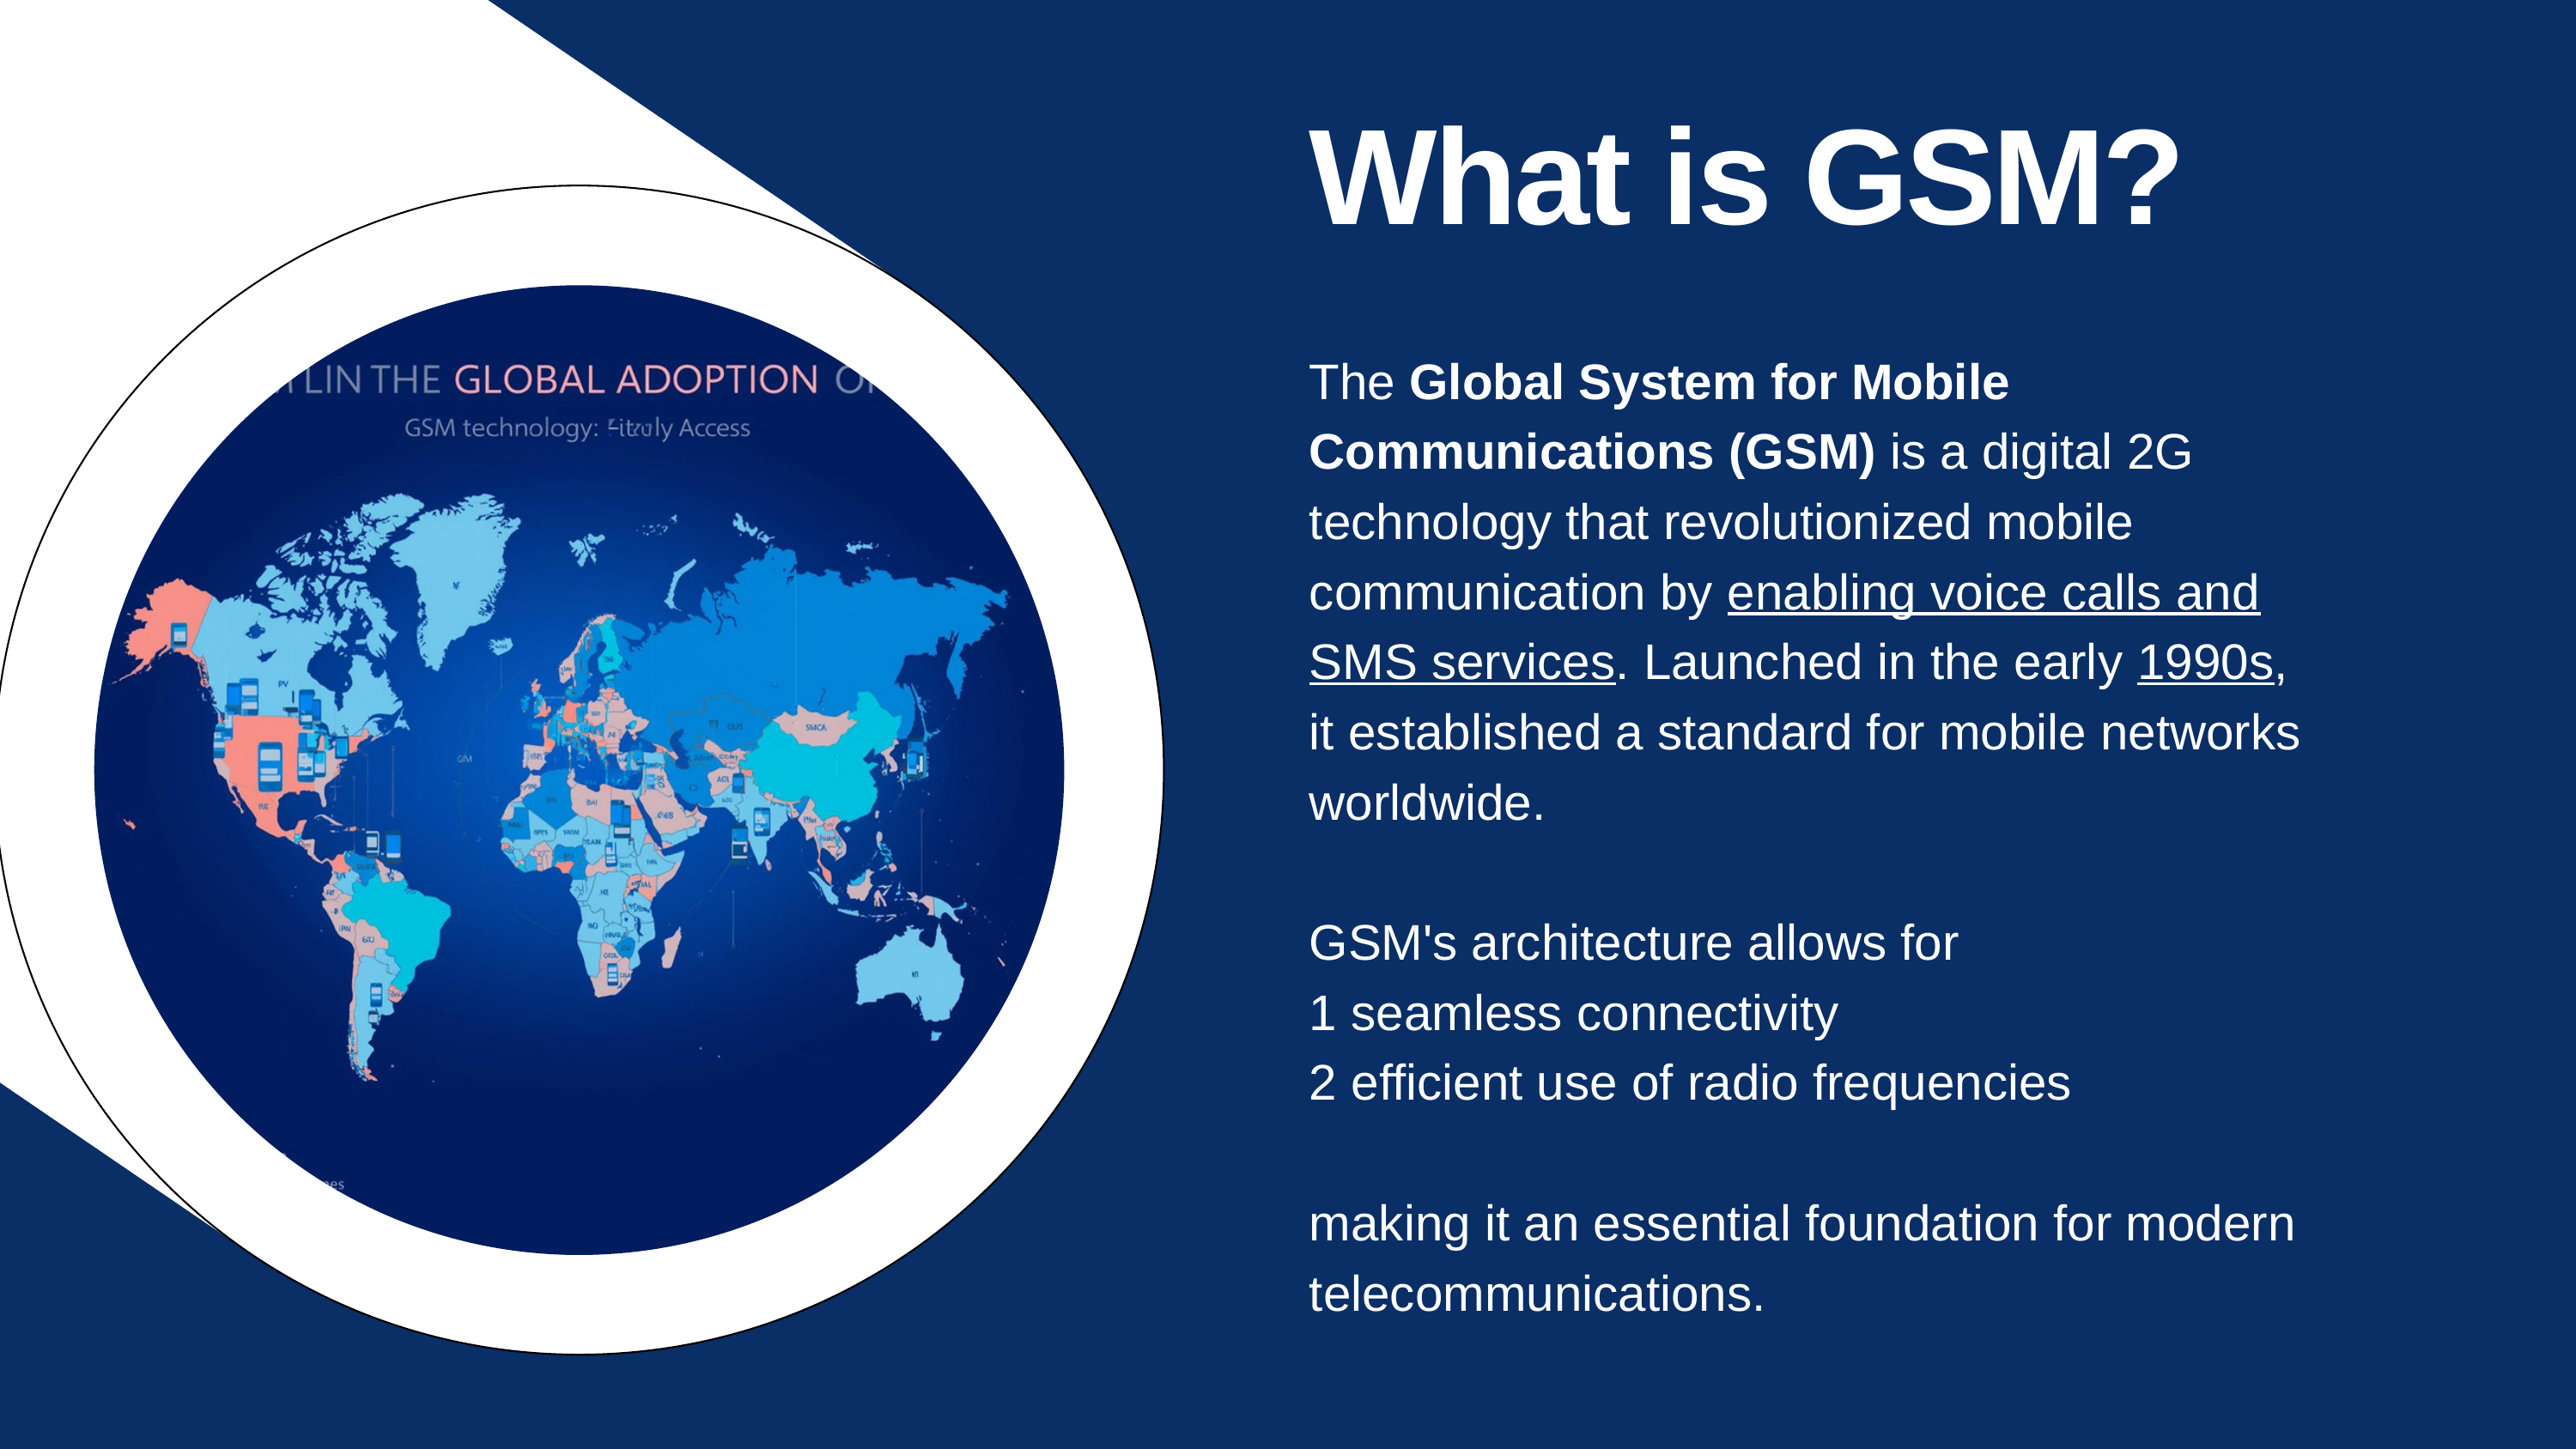

What is GSM?
The Global System for Mobile Communications (GSM) is a digital 2G technology that revolutionized mobile communication by enabling voice calls and SMS services. Launched in the early 1990s, it established a standard for mobile networks worldwide.

GSM's architecture allows for
1 seamless connectivity
2 efficient use of radio frequencies

making it an essential foundation for modern telecommunications.